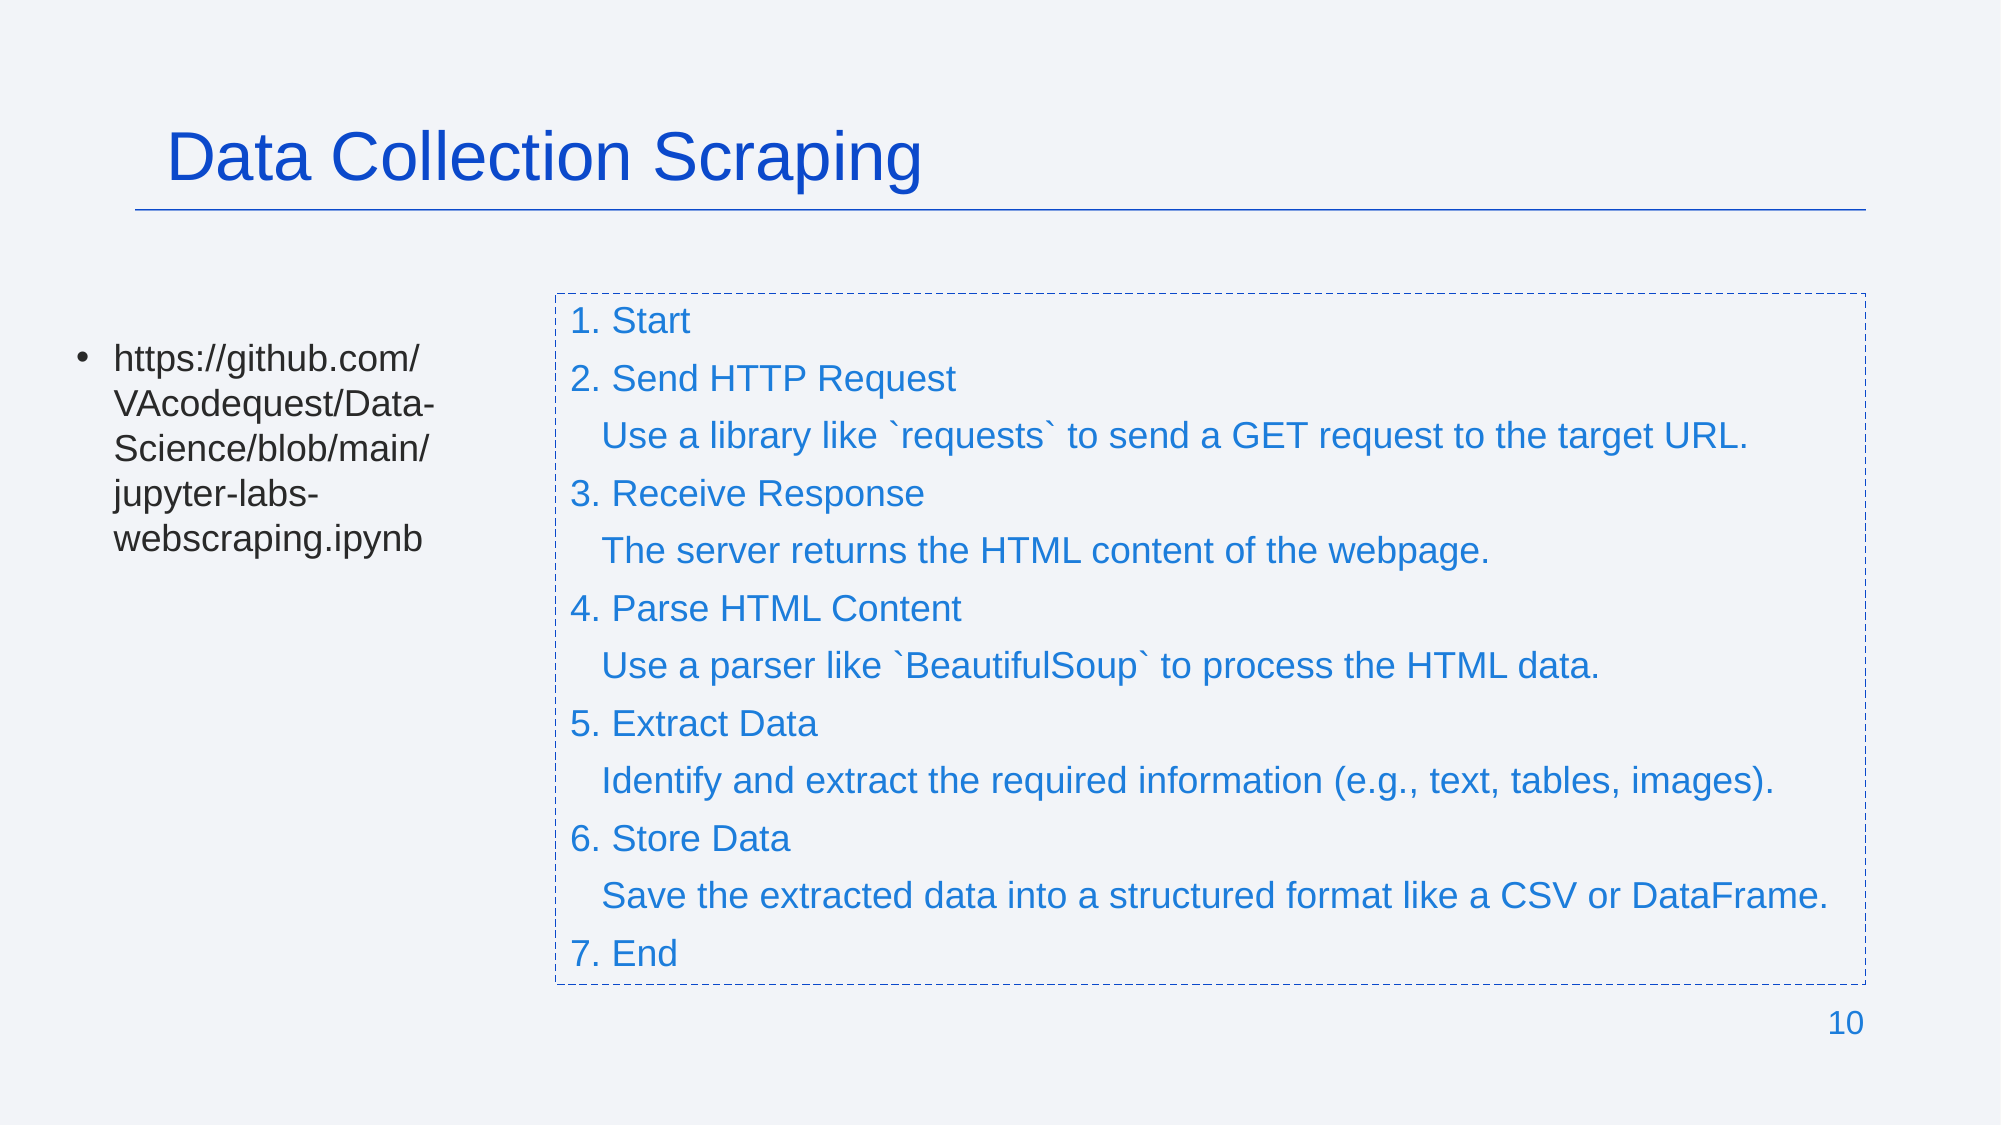

Data Collection Scraping
1. Start
2. Send HTTP Request
   Use a library like `requests` to send a GET request to the target URL.
3. Receive Response
   The server returns the HTML content of the webpage.
4. Parse HTML Content
   Use a parser like `BeautifulSoup` to process the HTML data.
5. Extract Data
   Identify and extract the required information (e.g., text, tables, images).
6. Store Data
   Save the extracted data into a structured format like a CSV or DataFrame.
7. End
https://github.com/VAcodequest/Data-Science/blob/main/jupyter-labs-webscraping.ipynb
10